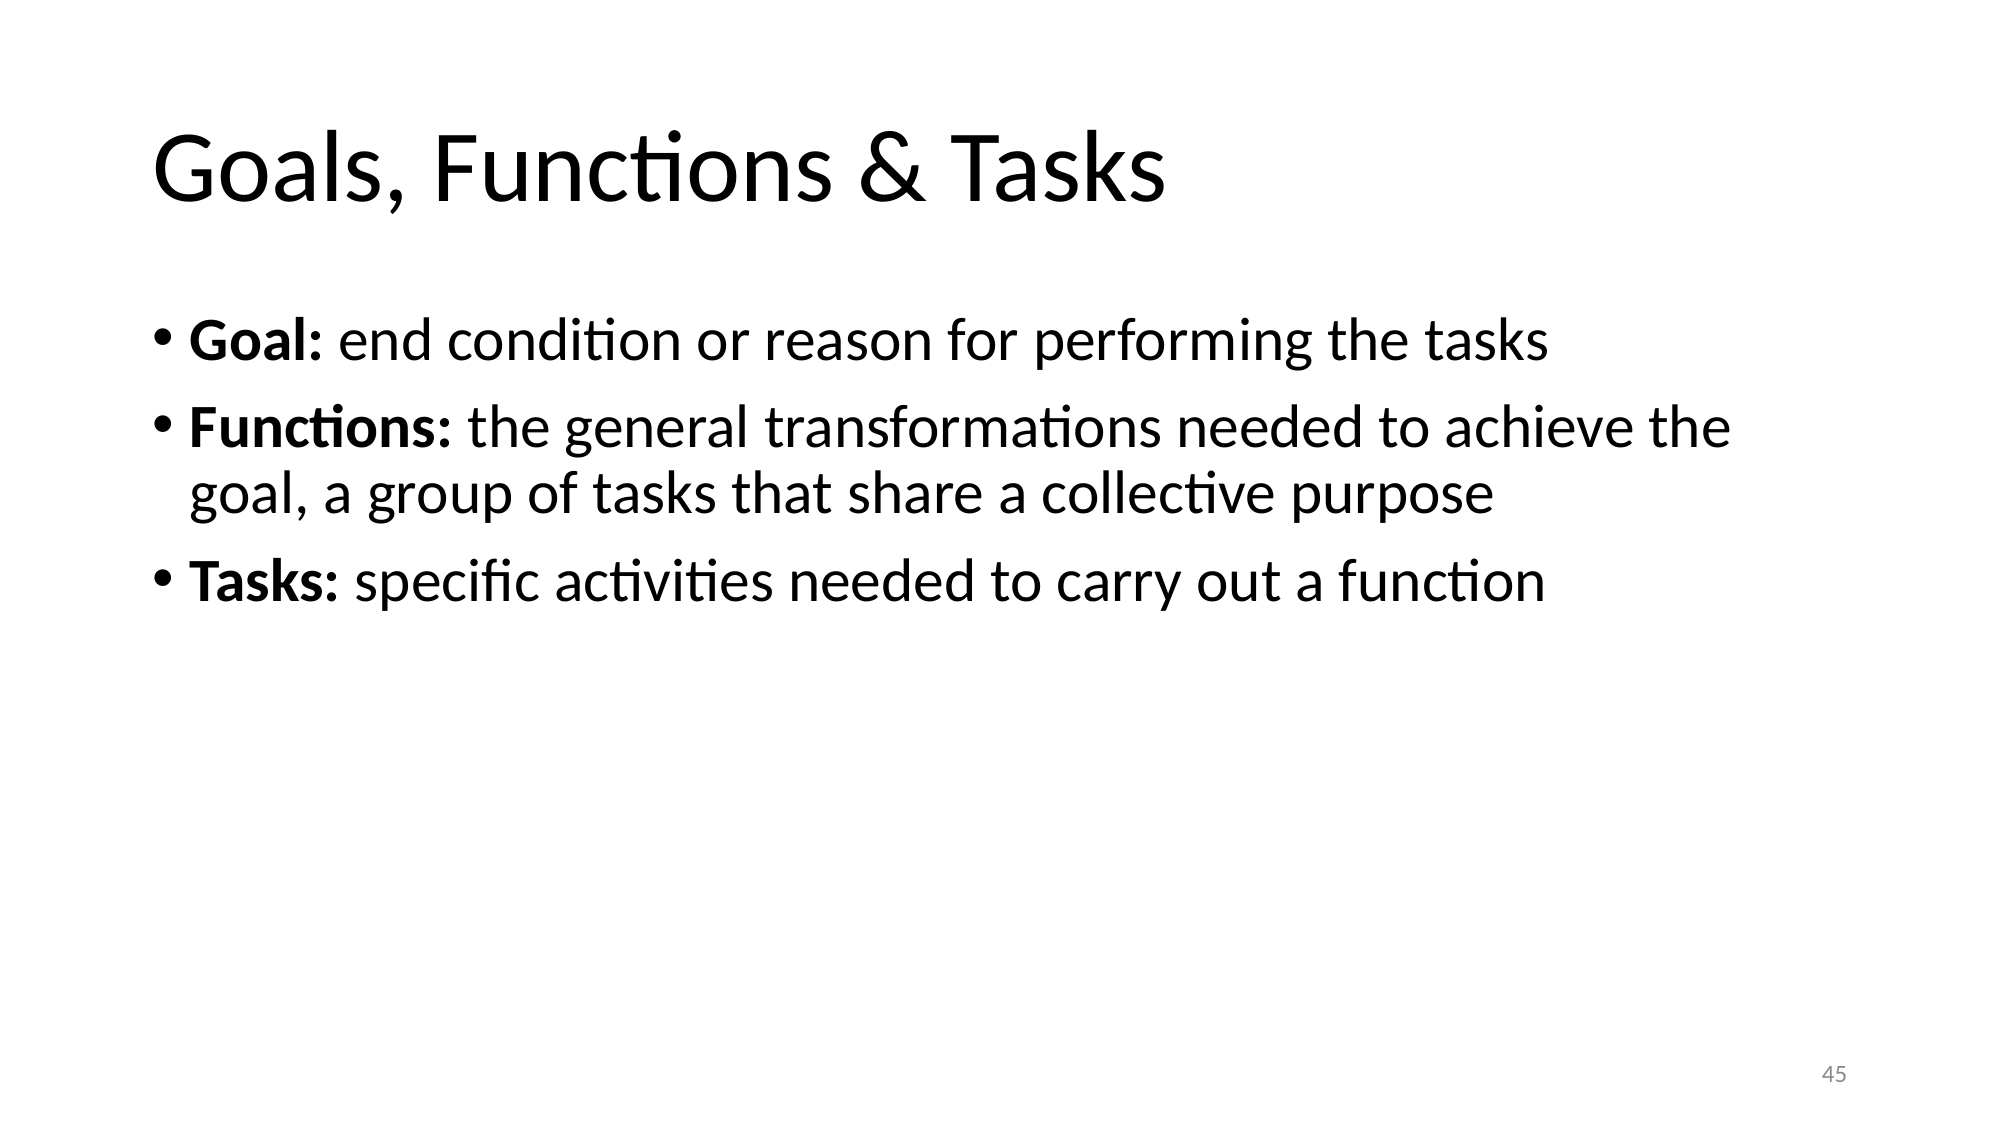

# Goals, Functions & Tasks
Goal: end condition or reason for performing the tasks
Functions: the general transformations needed to achieve the goal, a group of tasks that share a collective purpose
Tasks: specific activities needed to carry out a function
45